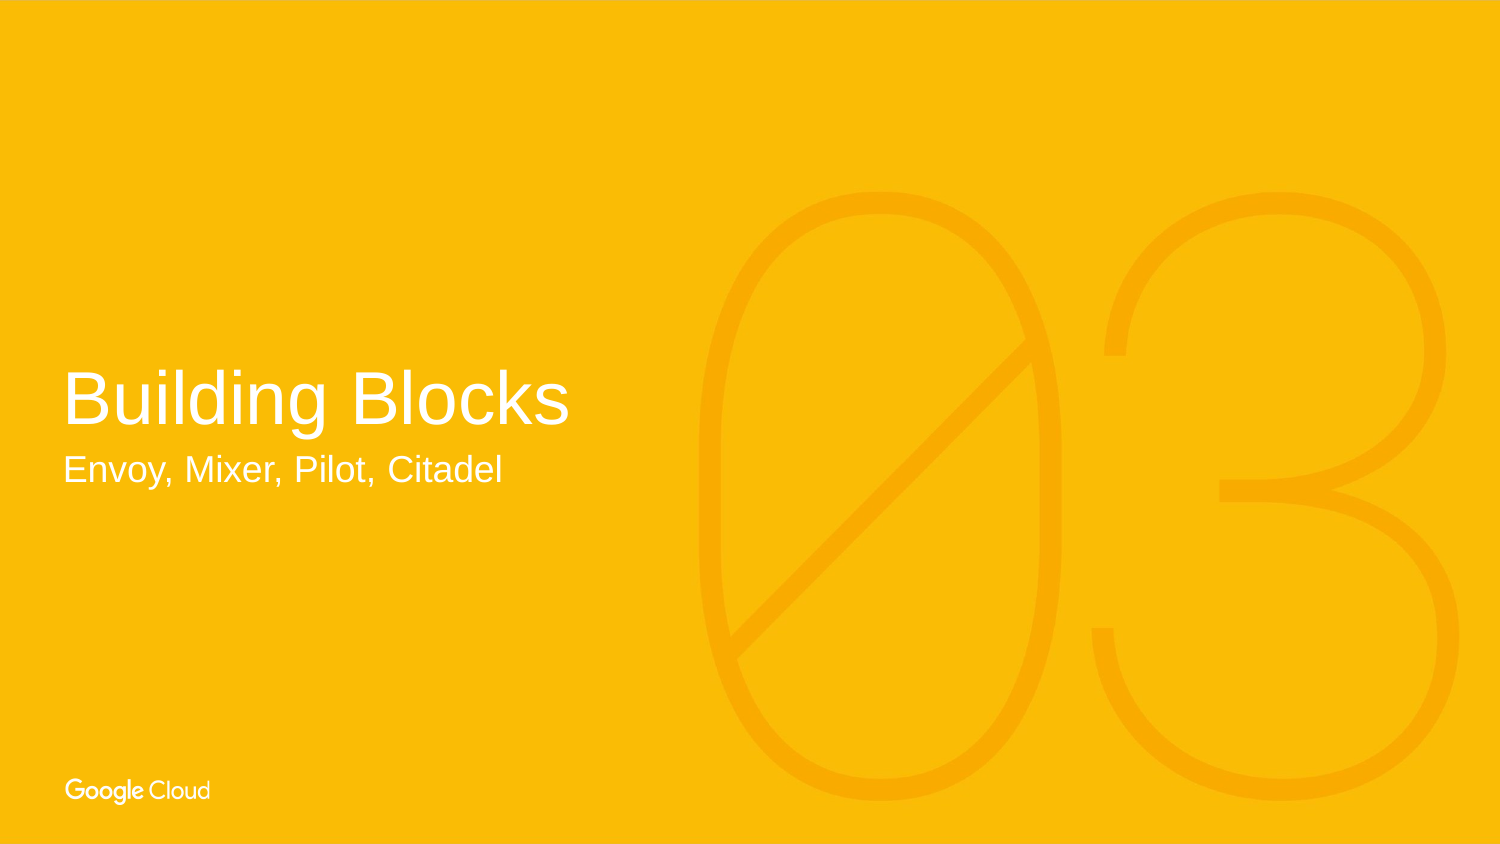

# Building Blocks
Envoy, Mixer, Pilot, Citadel